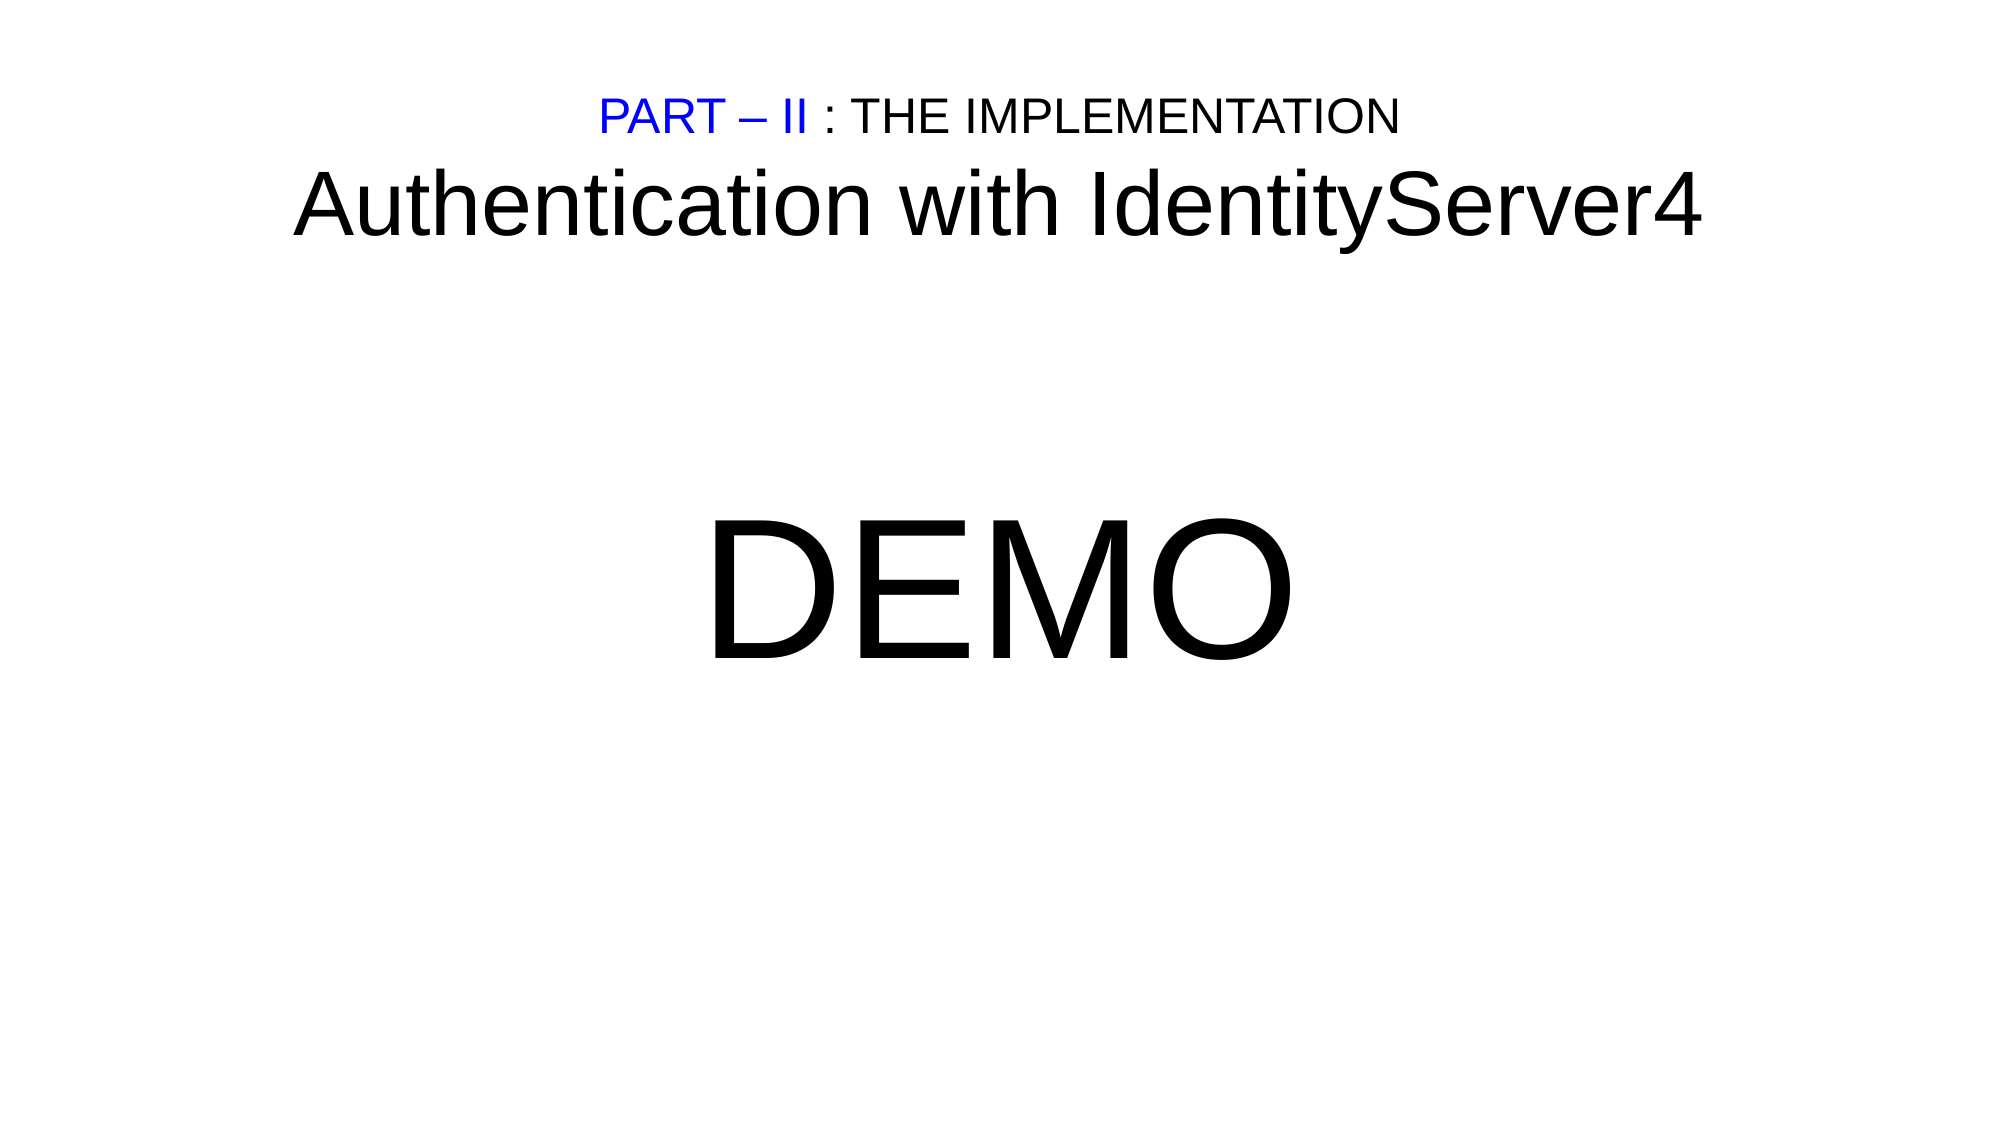

# PART – II : THE IMPLEMENTATION Authentication with IdentityServer4
DEMO